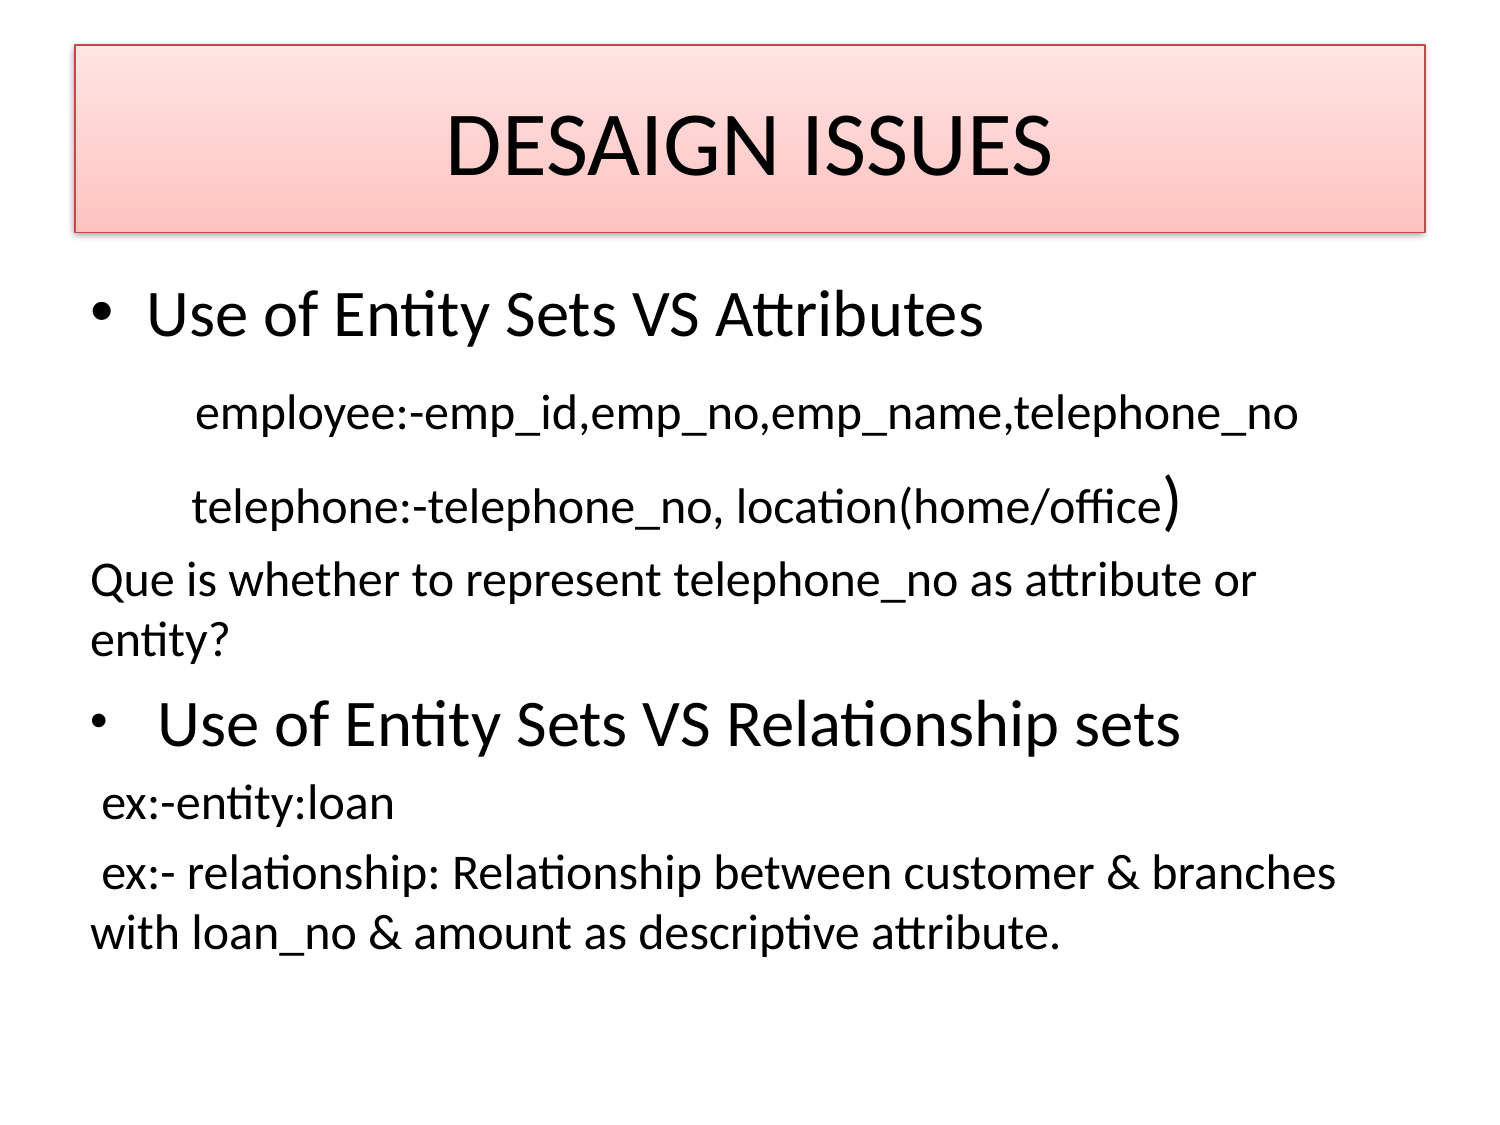

# DESAIGN ISSUES
Use of Entity Sets VS Attributes
       employee:-emp_id,emp_no,emp_name,telephone_no
         telephone:-telephone_no, location(home/office)
Que is whether to represent telephone_no as attribute or entity?
 Use of Entity Sets VS Relationship sets
 ex:-entity:loan
 ex:- relationship: Relationship between customer & branches with loan_no & amount as descriptive attribute.